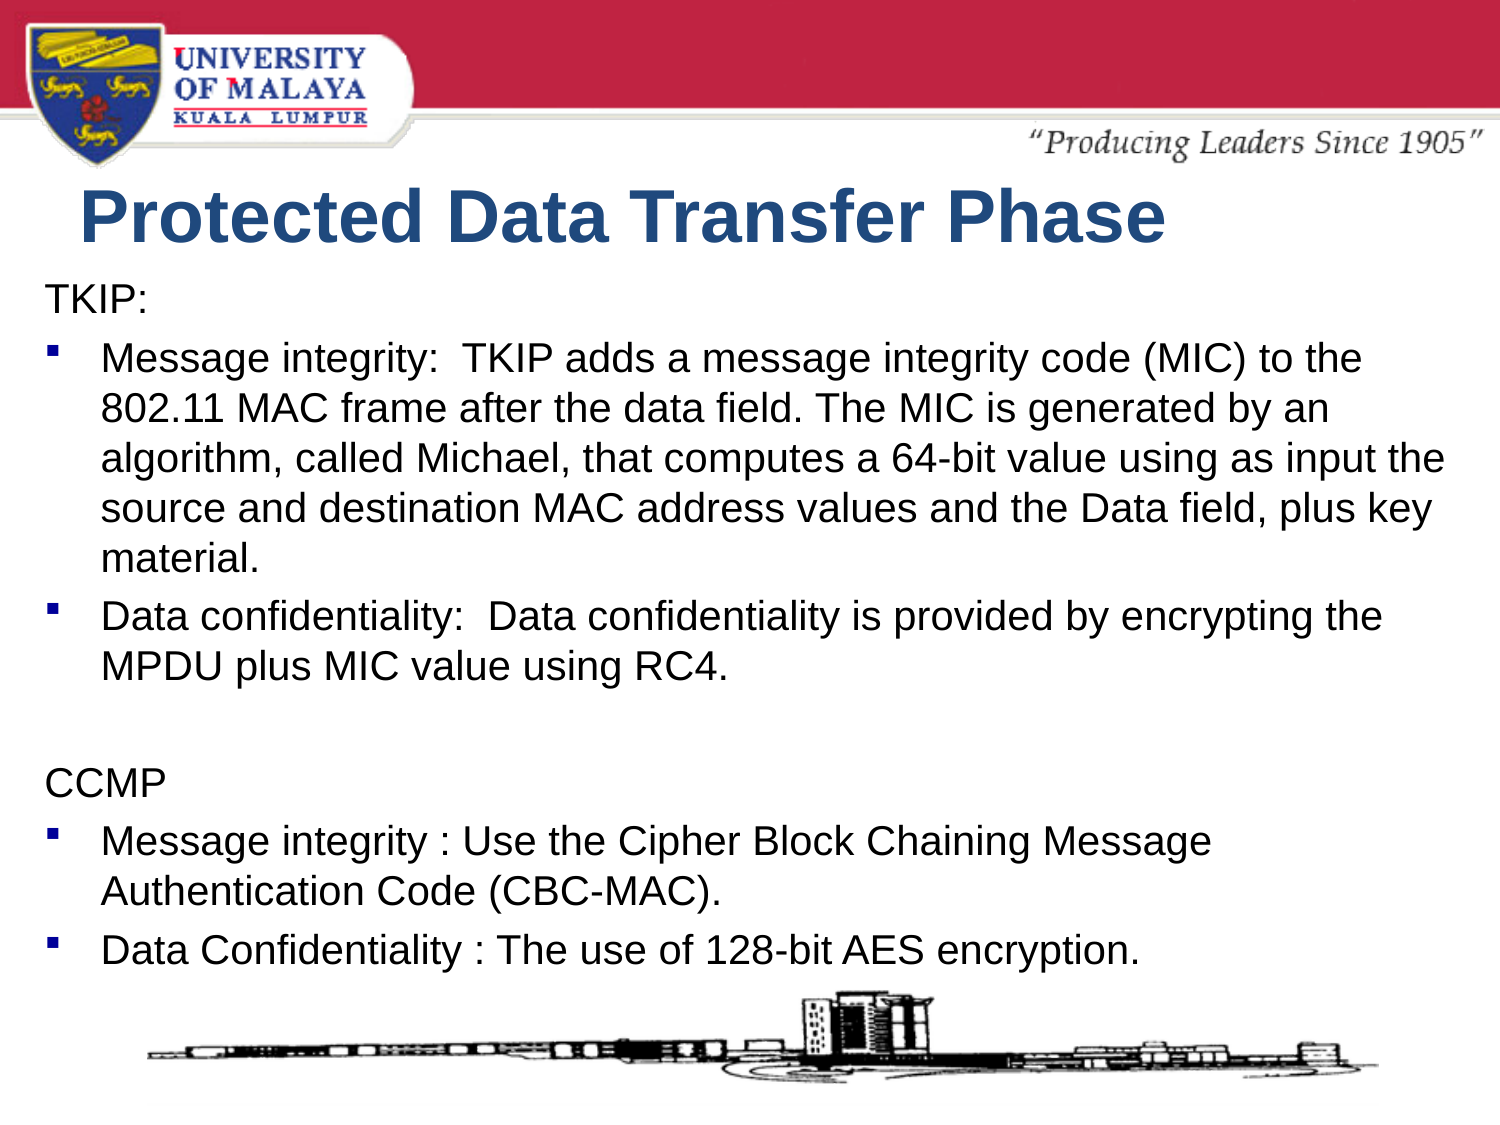

# Protected Data Transfer Phase
TKIP:
Message integrity:  TKIP adds a message integrity code (MIC) to the 802.11 MAC frame after the data field. The MIC is generated by an algorithm, called Michael, that computes a 64-bit value using as input the source and destination MAC address values and the Data field, plus key material.
Data confidentiality:  Data confidentiality is provided by encrypting the MPDU plus MIC value using RC4.

CCMP
Message integrity : Use the Cipher Block Chaining Message Authentication Code (CBC-MAC).
Data Confidentiality : The use of 128-bit AES encryption.